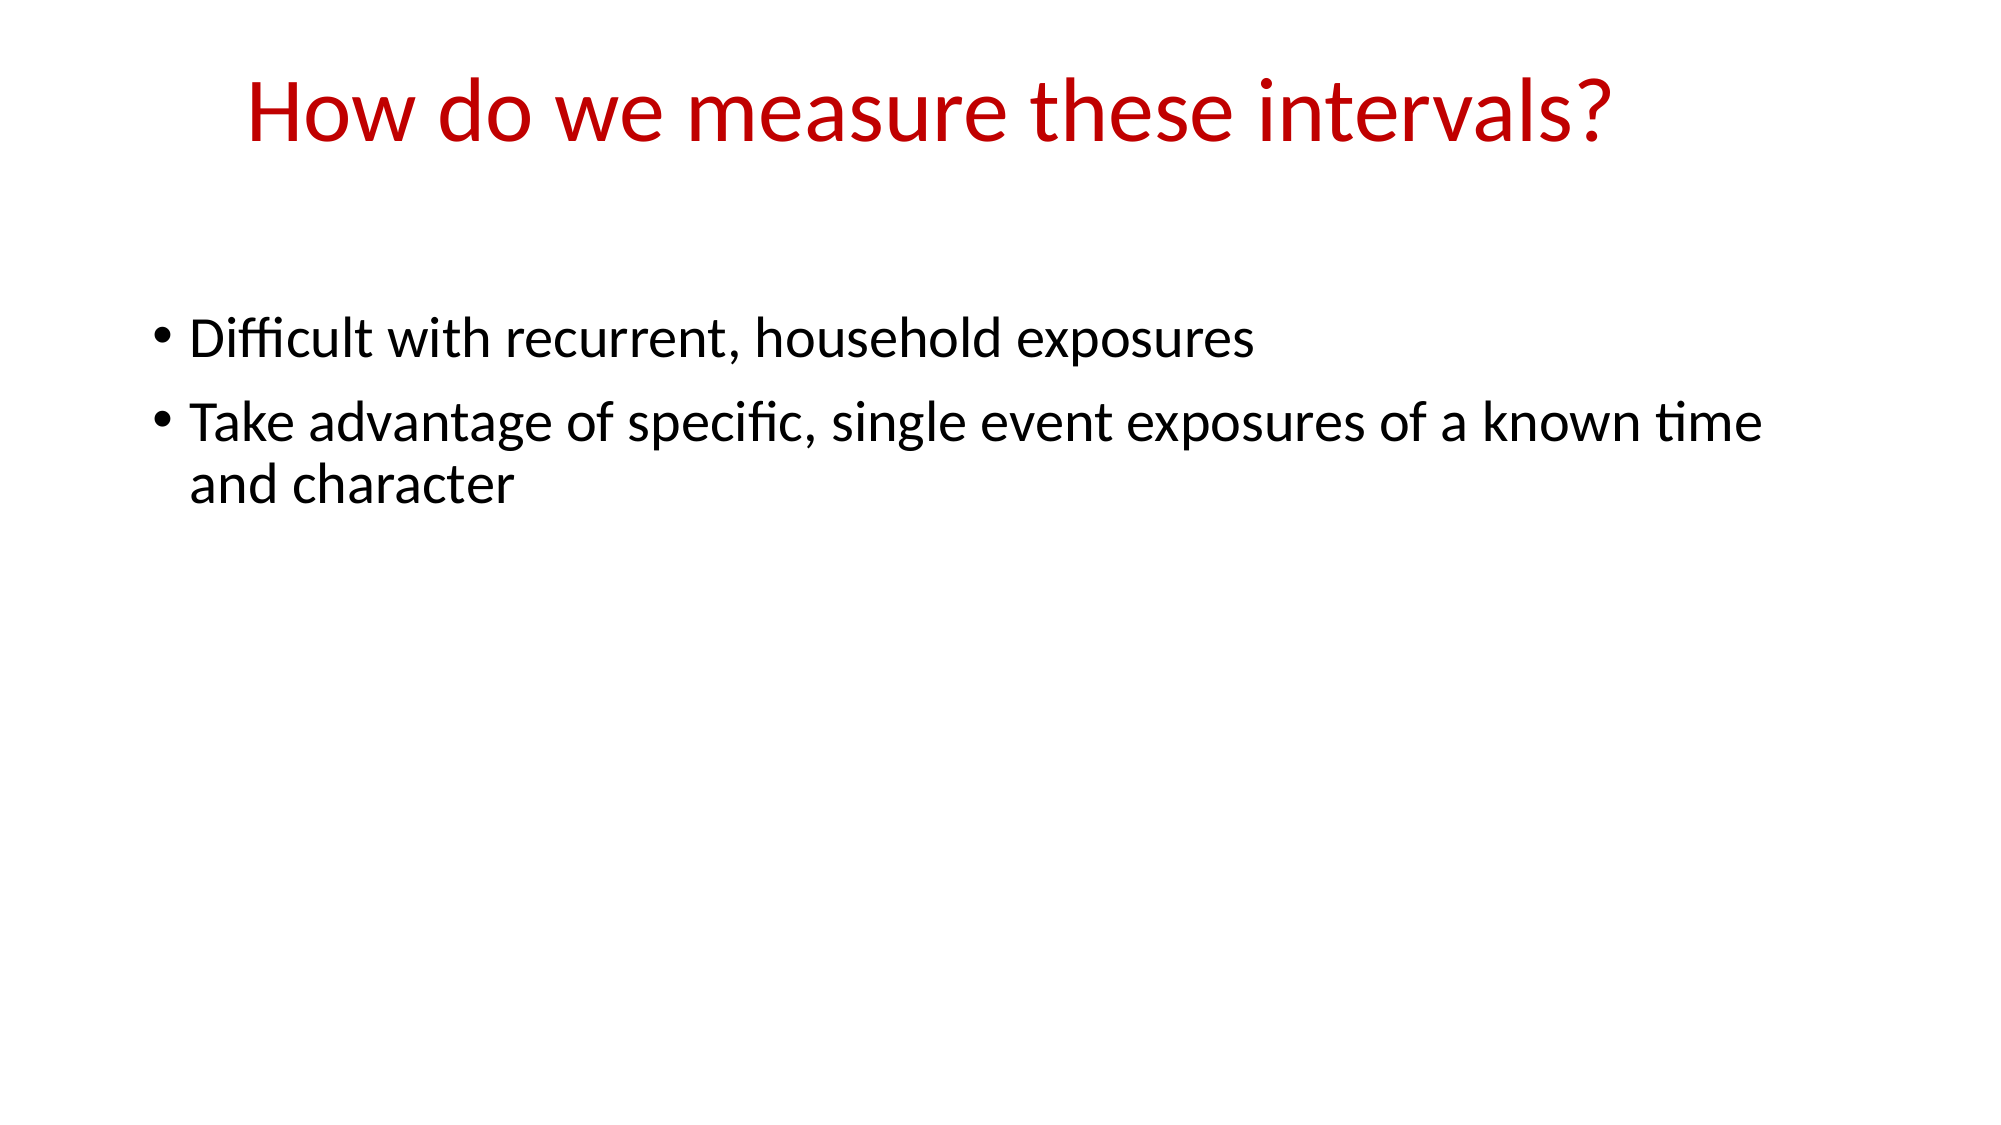

# How do we measure these intervals?
Difficult with recurrent, household exposures
Take advantage of specific, single event exposures of a known time and character